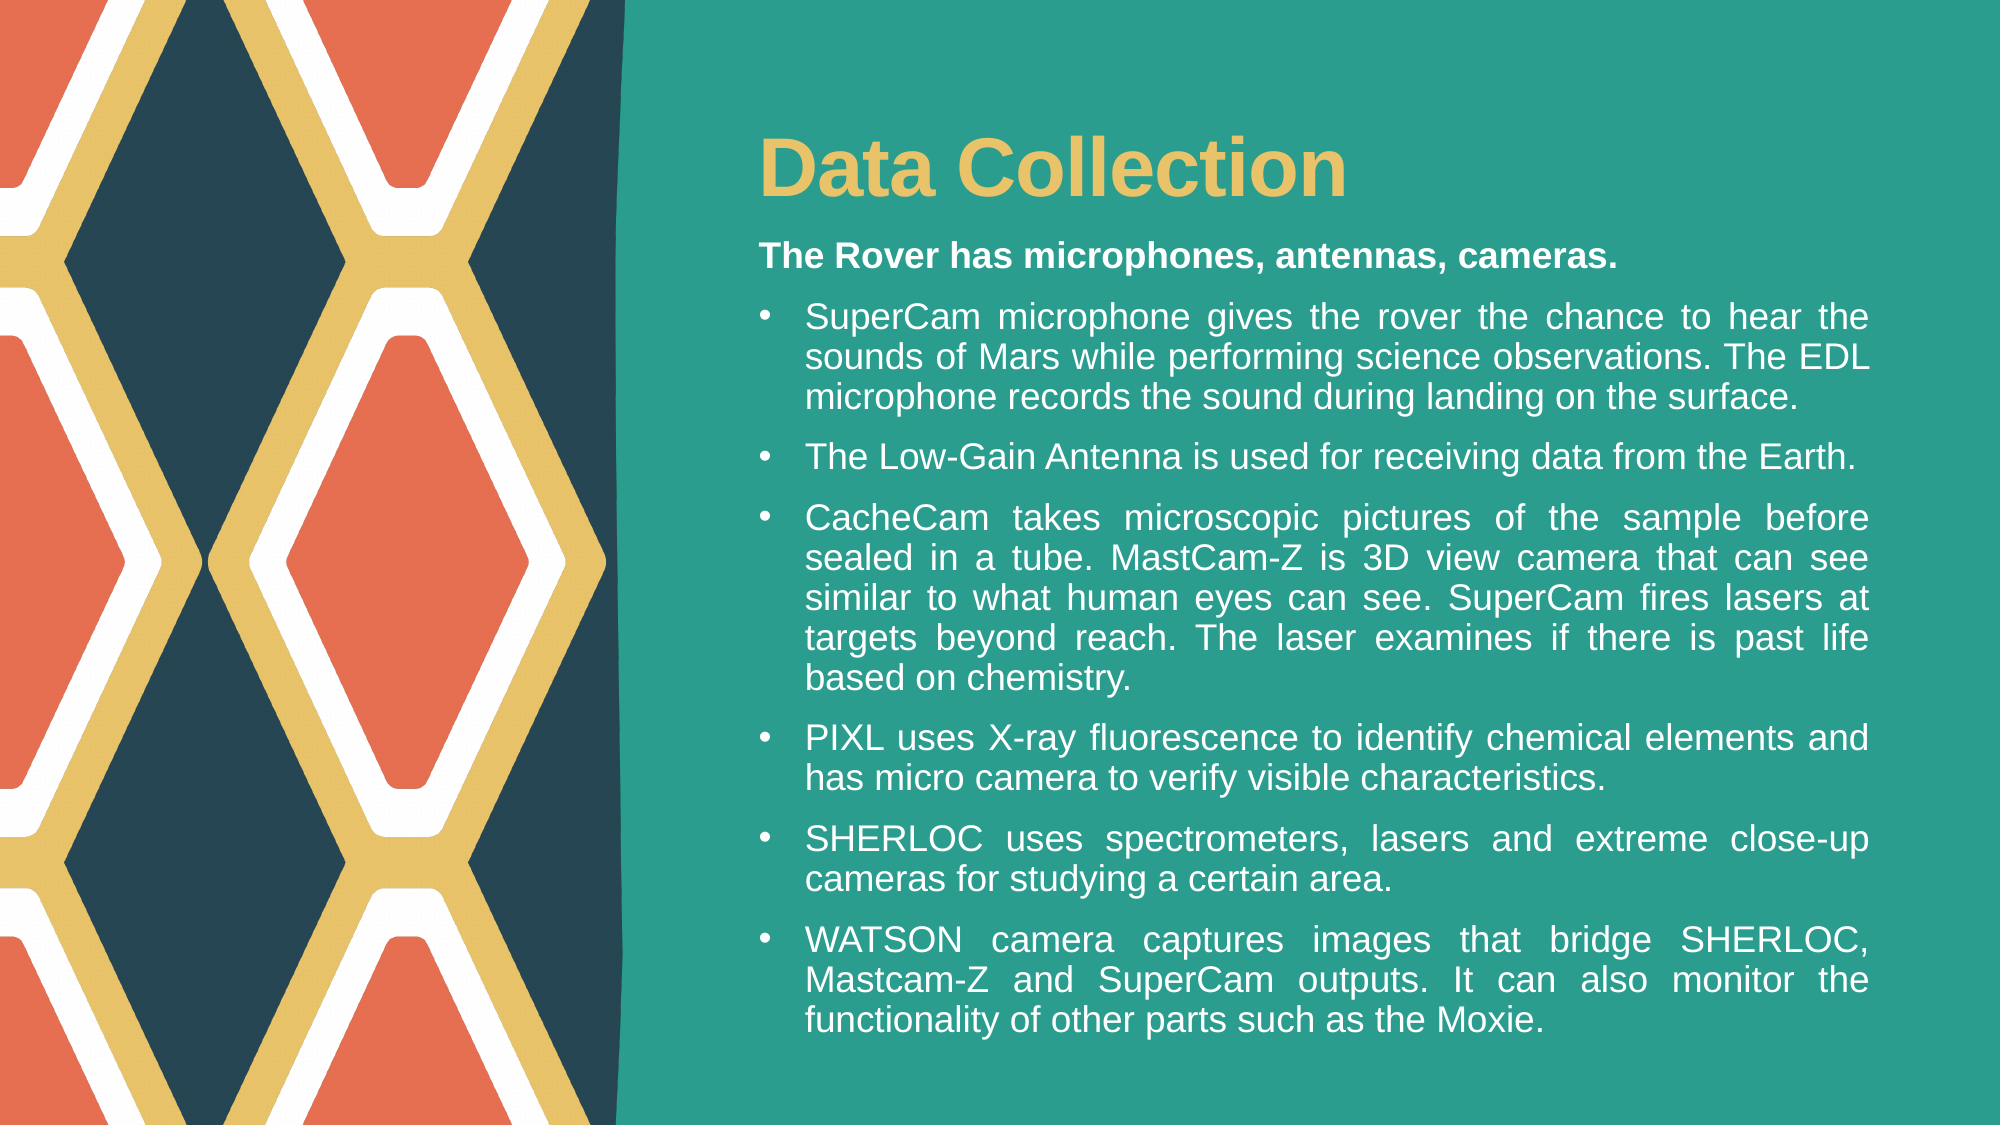

# Data Collection
The Rover has microphones, antennas, cameras.
SuperCam microphone gives the rover the chance to hear the sounds of Mars while performing science observations. The EDL microphone records the sound during landing on the surface.
The Low-Gain Antenna is used for receiving data from the Earth.
CacheCam takes microscopic pictures of the sample before sealed in a tube. MastCam-Z is 3D view camera that can see similar to what human eyes can see. SuperCam fires lasers at targets beyond reach. The laser examines if there is past life based on chemistry.
PIXL uses X-ray fluorescence to identify chemical elements and has micro camera to verify visible characteristics.
SHERLOC uses spectrometers, lasers and extreme close-up cameras for studying a certain area.
WATSON camera captures images that bridge SHERLOC, Mastcam-Z and SuperCam outputs. It can also monitor the functionality of other parts such as the Moxie.